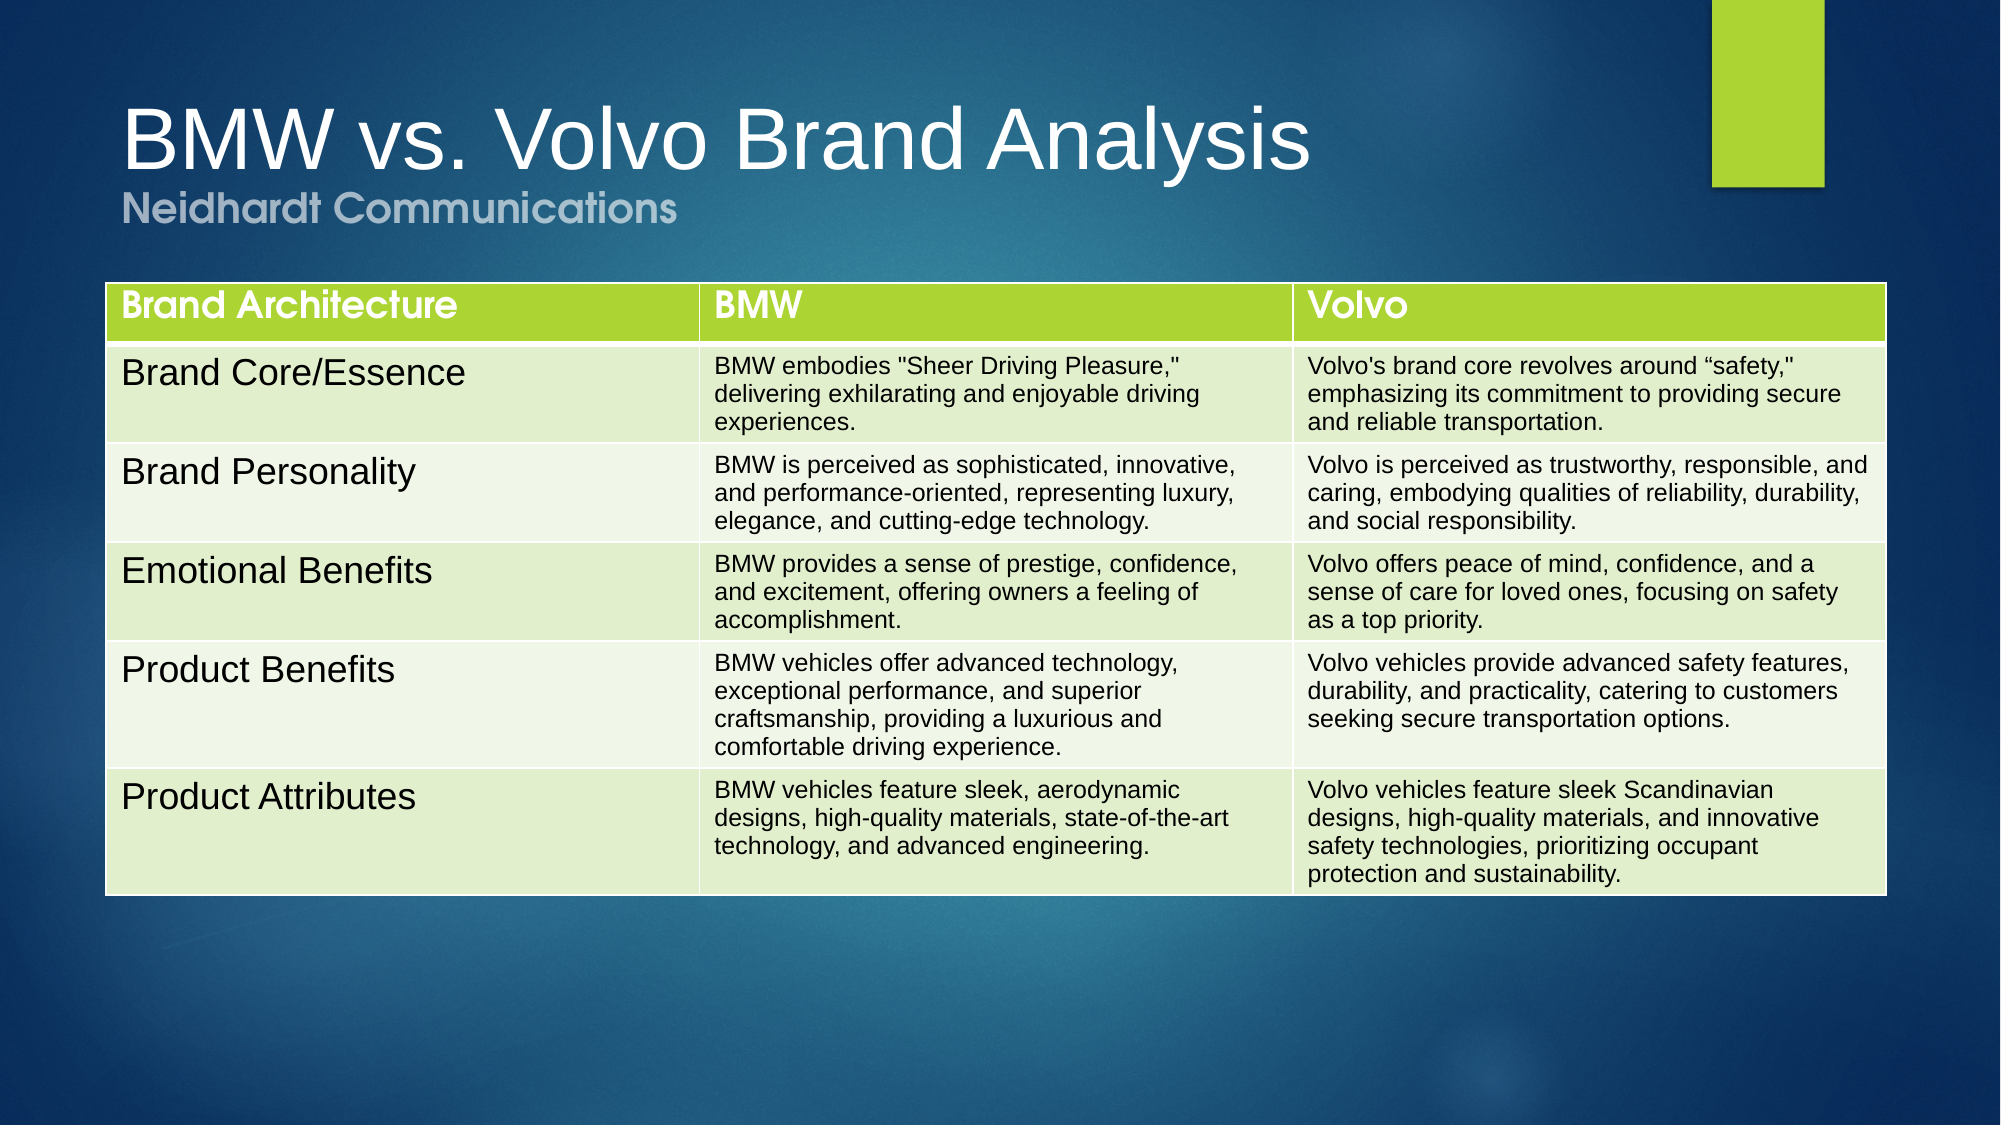

# BMW vs. Volvo Brand Analysis
Neidhardt Communications
| Brand Architecture | BMW | Volvo |
| --- | --- | --- |
| Brand Core/Essence | BMW embodies "Sheer Driving Pleasure," delivering exhilarating and enjoyable driving experiences. | Volvo's brand core revolves around “safety," emphasizing its commitment to providing secure and reliable transportation. |
| Brand Personality | BMW is perceived as sophisticated, innovative, and performance-oriented, representing luxury, elegance, and cutting-edge technology. | Volvo is perceived as trustworthy, responsible, and caring, embodying qualities of reliability, durability, and social responsibility. |
| Emotional Benefits | BMW provides a sense of prestige, confidence, and excitement, offering owners a feeling of accomplishment. | Volvo offers peace of mind, confidence, and a sense of care for loved ones, focusing on safety as a top priority. |
| Product Benefits | BMW vehicles offer advanced technology, exceptional performance, and superior craftsmanship, providing a luxurious and comfortable driving experience. | Volvo vehicles provide advanced safety features, durability, and practicality, catering to customers seeking secure transportation options. |
| Product Attributes | BMW vehicles feature sleek, aerodynamic designs, high-quality materials, state-of-the-art technology, and advanced engineering. | Volvo vehicles feature sleek Scandinavian designs, high-quality materials, and innovative safety technologies, prioritizing occupant protection and sustainability. |